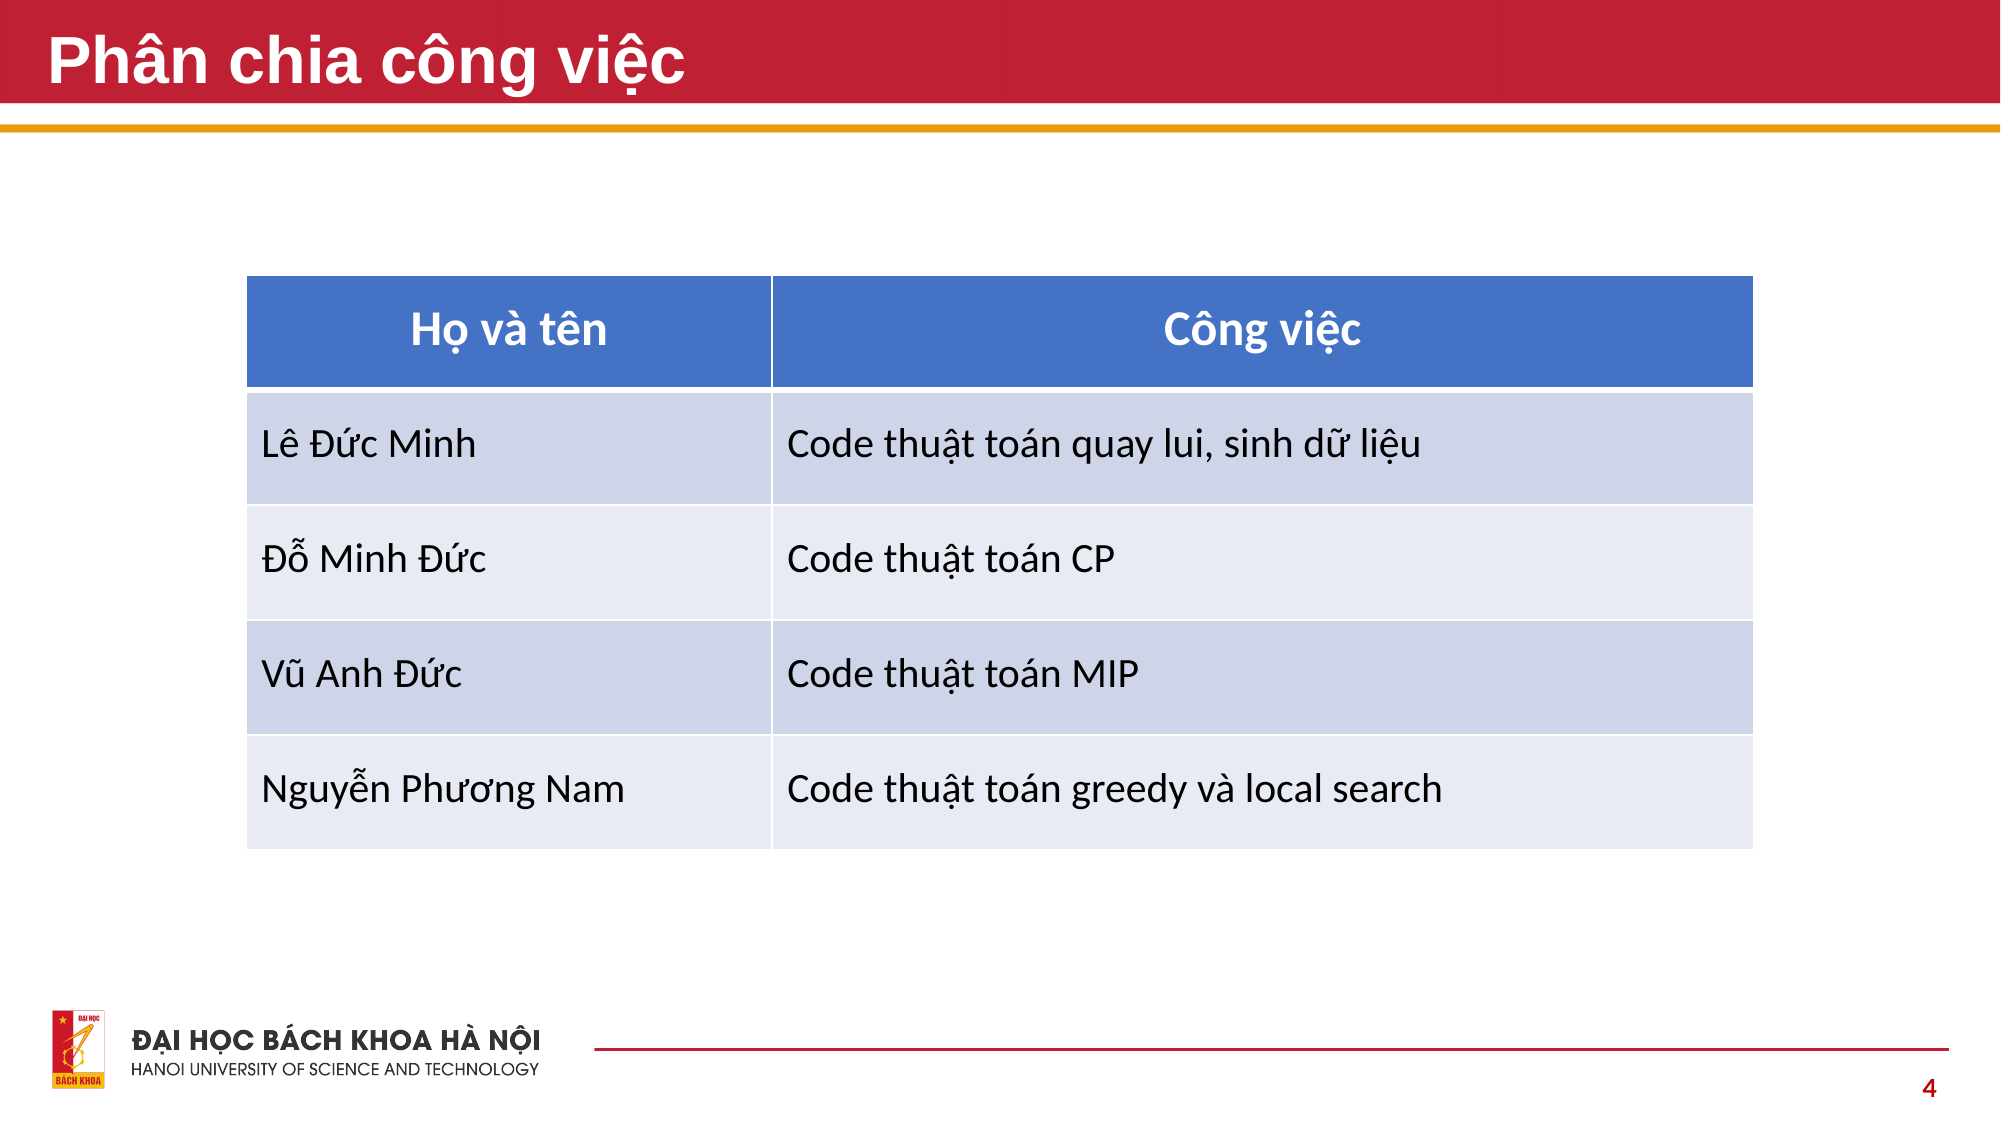

# Phân chia công việc
| Họ và tên | Công việc |
| --- | --- |
| Lê Đức Minh | Code thuật toán quay lui, sinh dữ liệu |
| Đỗ Minh Đức | Code thuật toán CP |
| Vũ Anh Đức | Code thuật toán MIP |
| Nguyễn Phương Nam | Code thuật toán greedy và local search |
4